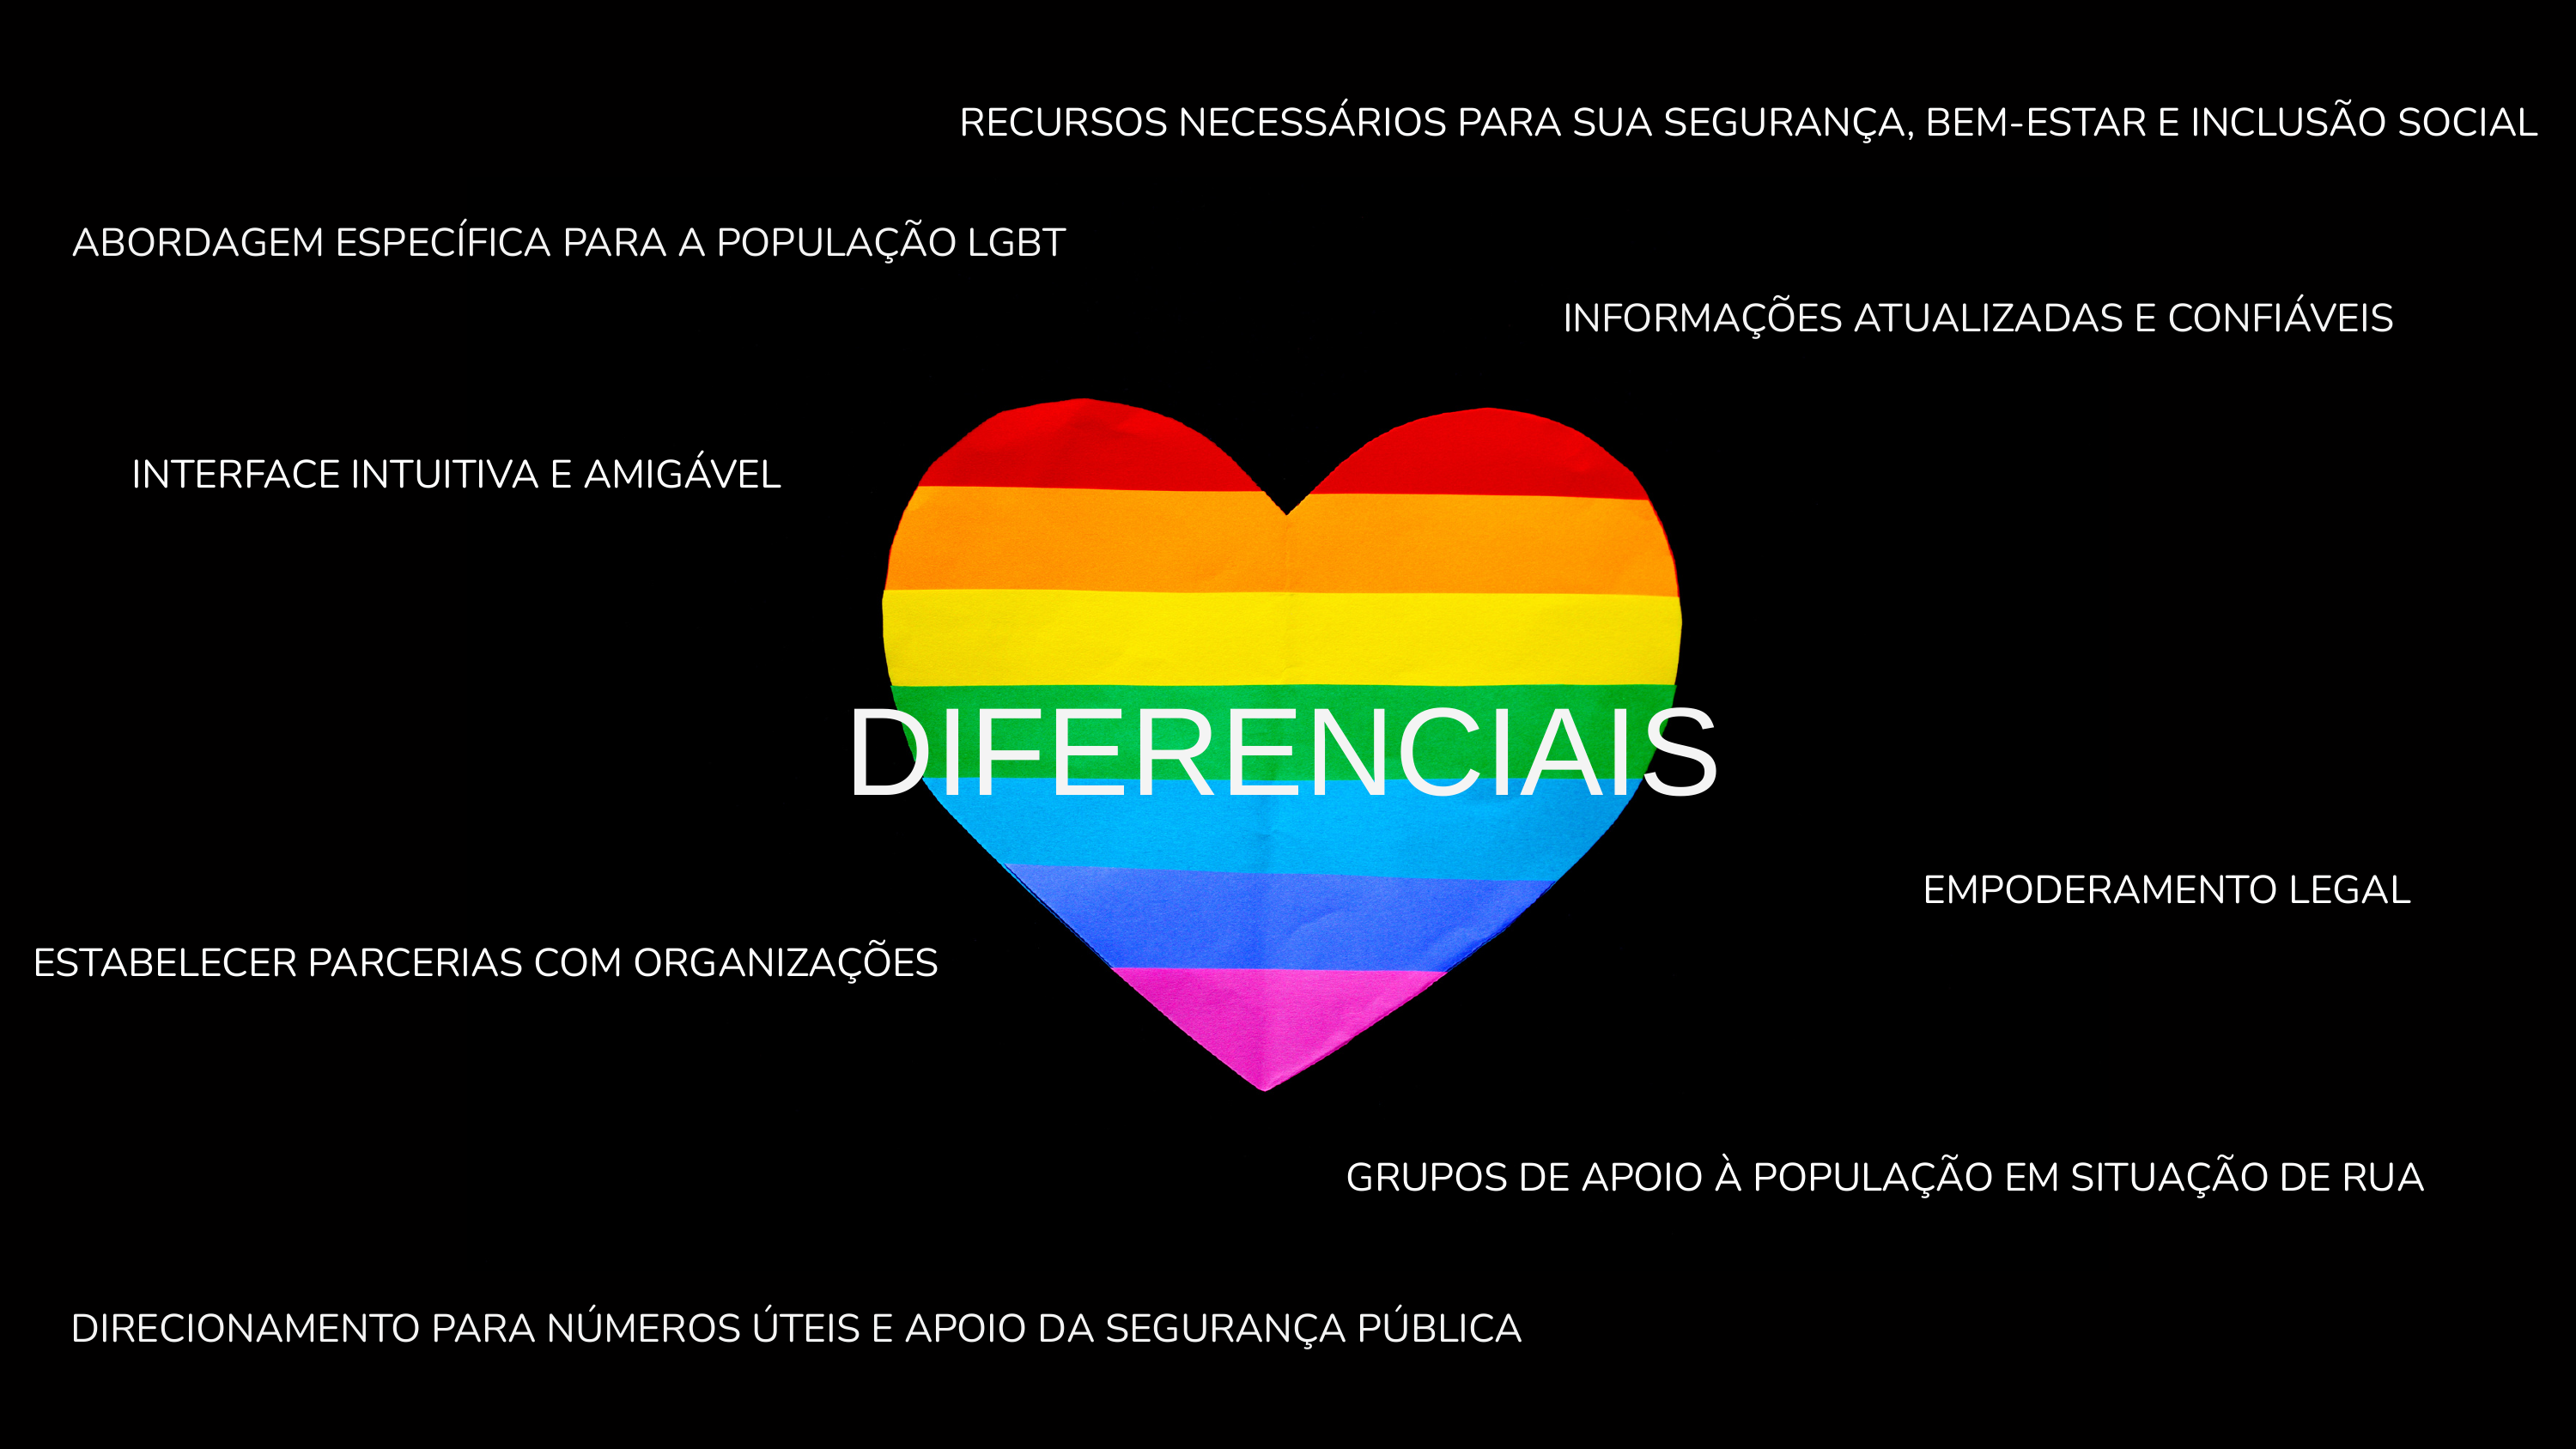

RECURSOS NECESSÁRIOS PARA SUA SEGURANÇA, BEM-ESTAR E INCLUSÃO SOCIAL

DIFERENCIAIS
ABORDAGEM ESPECÍFICA PARA A POPULAÇÃO LGBT
INFORMAÇÕES ATUALIZADAS E CONFIÁVEIS
INTERFACE INTUITIVA E AMIGÁVEL
EMPODERAMENTO LEGAL
ESTABELECER PARCERIAS COM ORGANIZAÇÕES
GRUPOS DE APOIO À POPULAÇÃO EM SITUAÇÃO DE RUA
DIRECIONAMENTO PARA NÚMEROS ÚTEIS E APOIO DA SEGURANÇA PÚBLICA